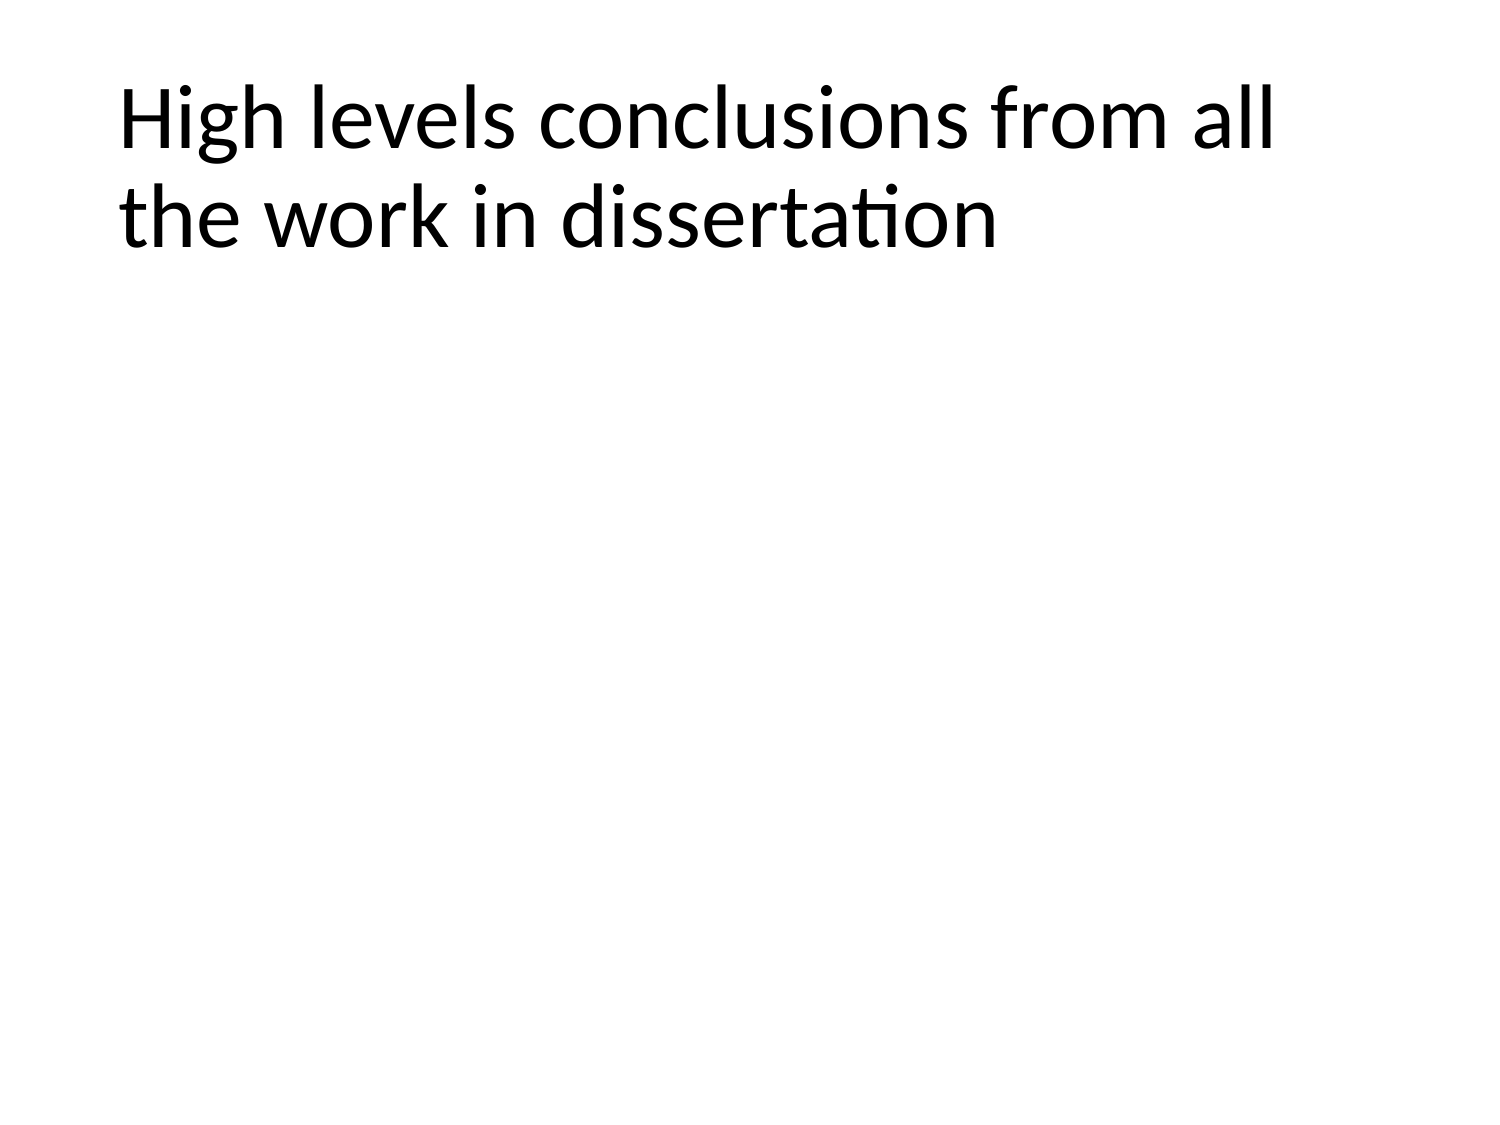

# High levels conclusions from all the work in dissertation